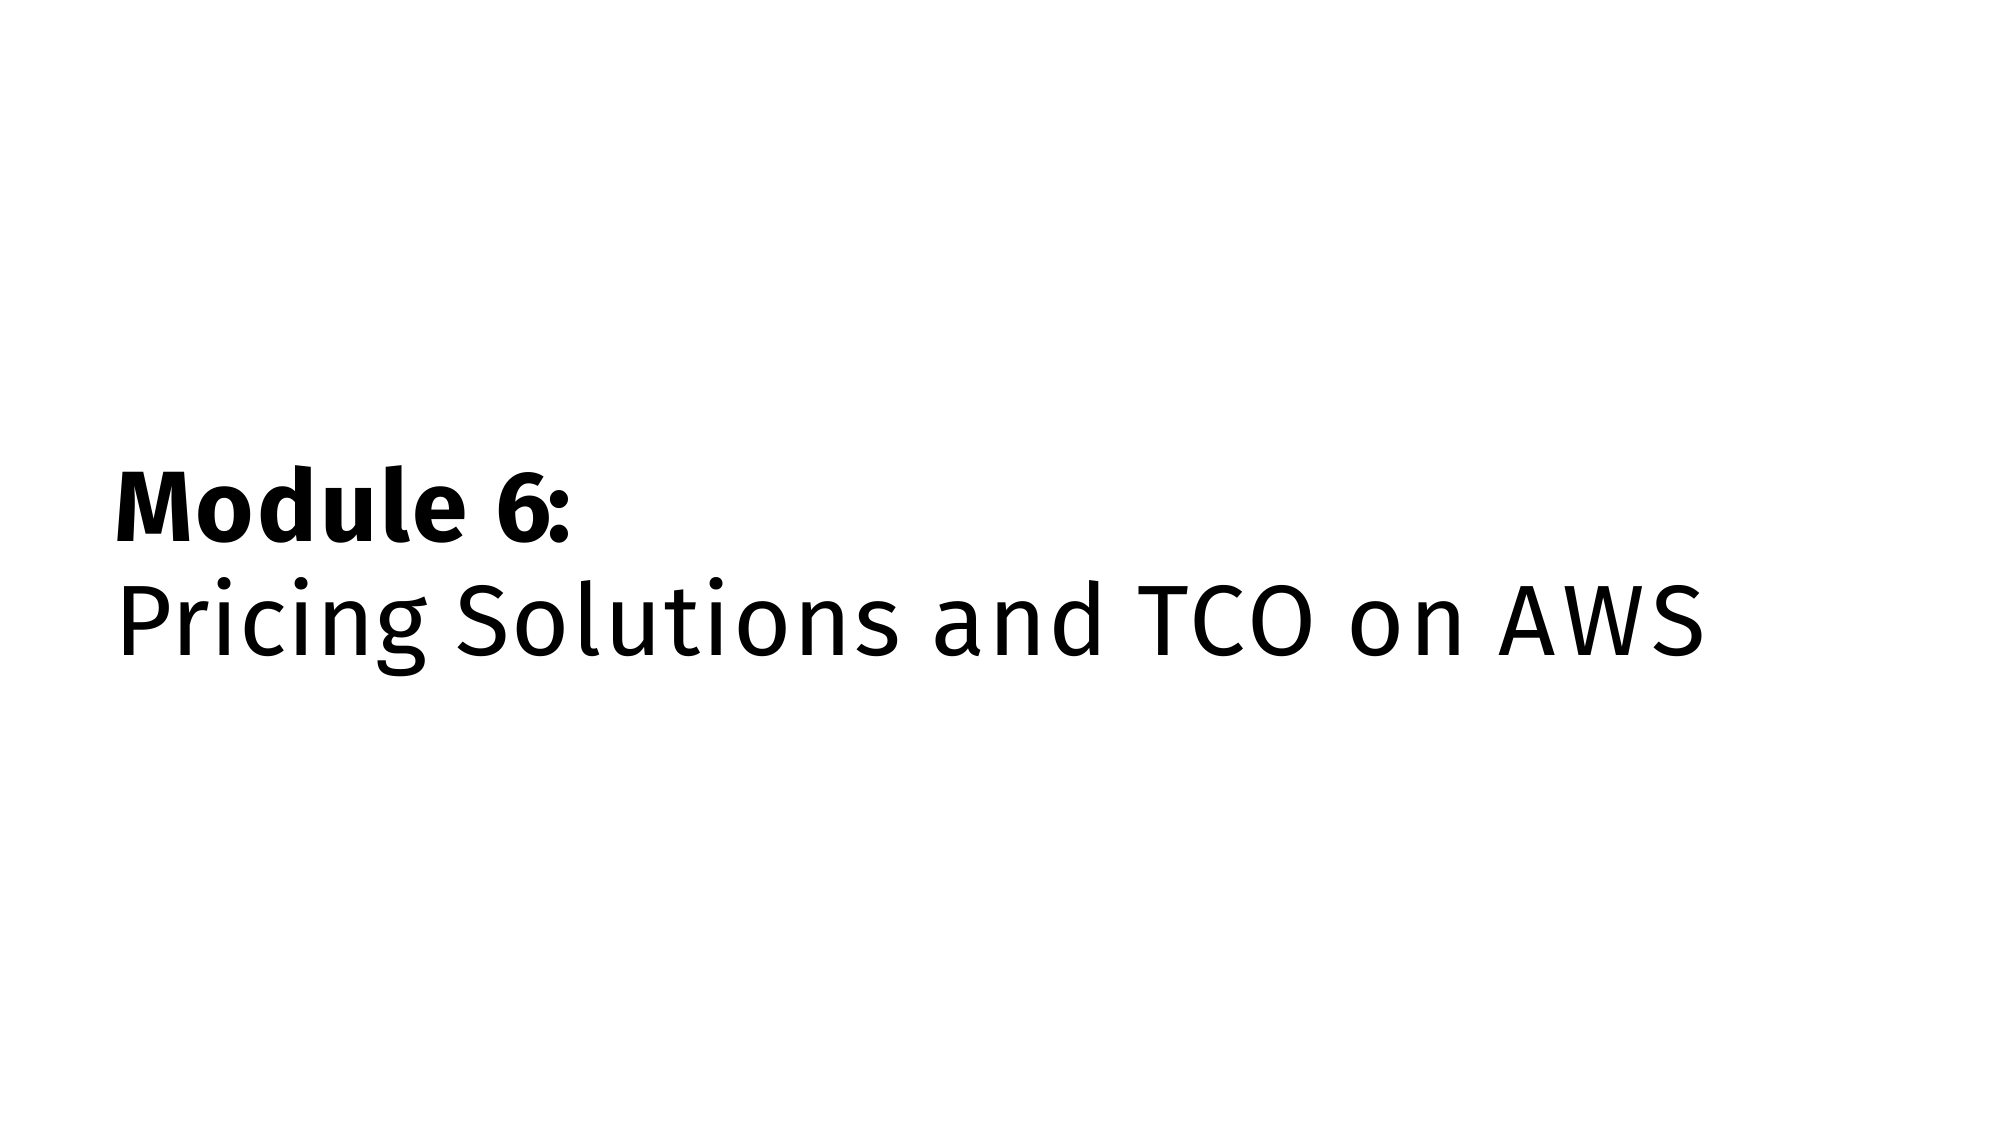

# Module 6: Pricing Solutions and TCO on AWS